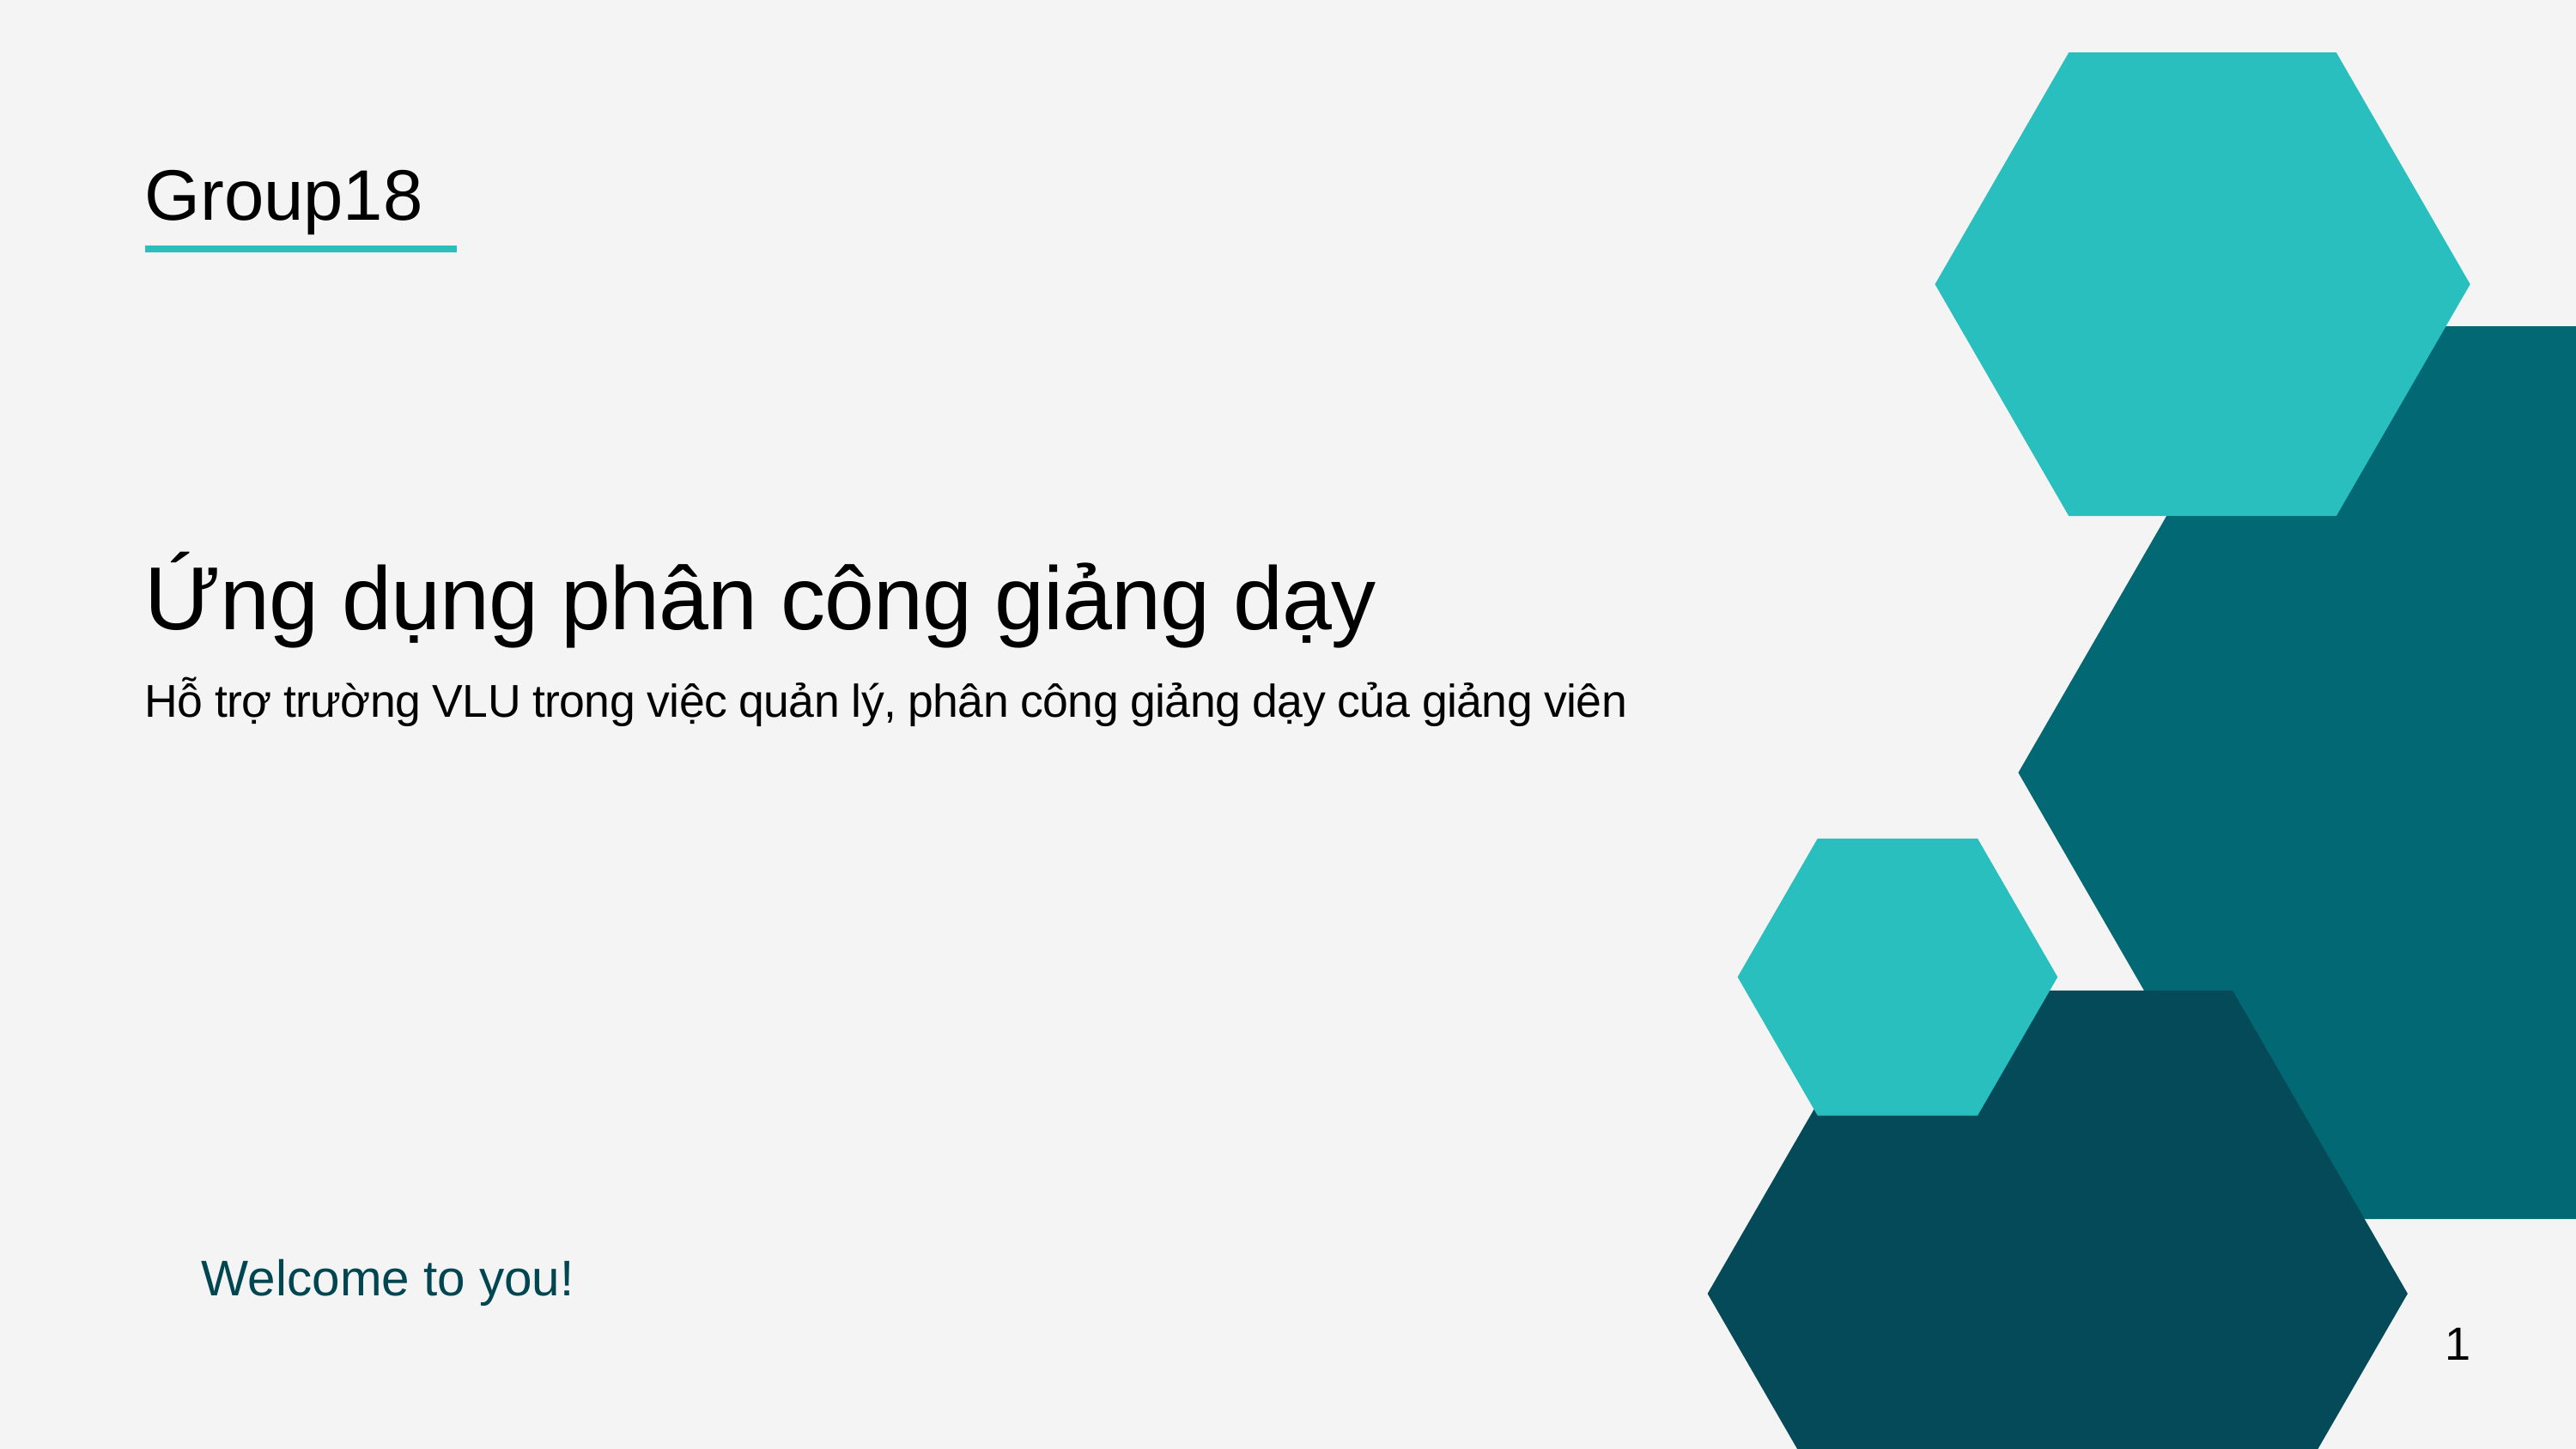

Group18

Ứng dụng phân công giảng dạy
Hỗ trợ trường VLU trong việc quản lý, phân công giảng dạy của giảng viên

Welcome to you!
1